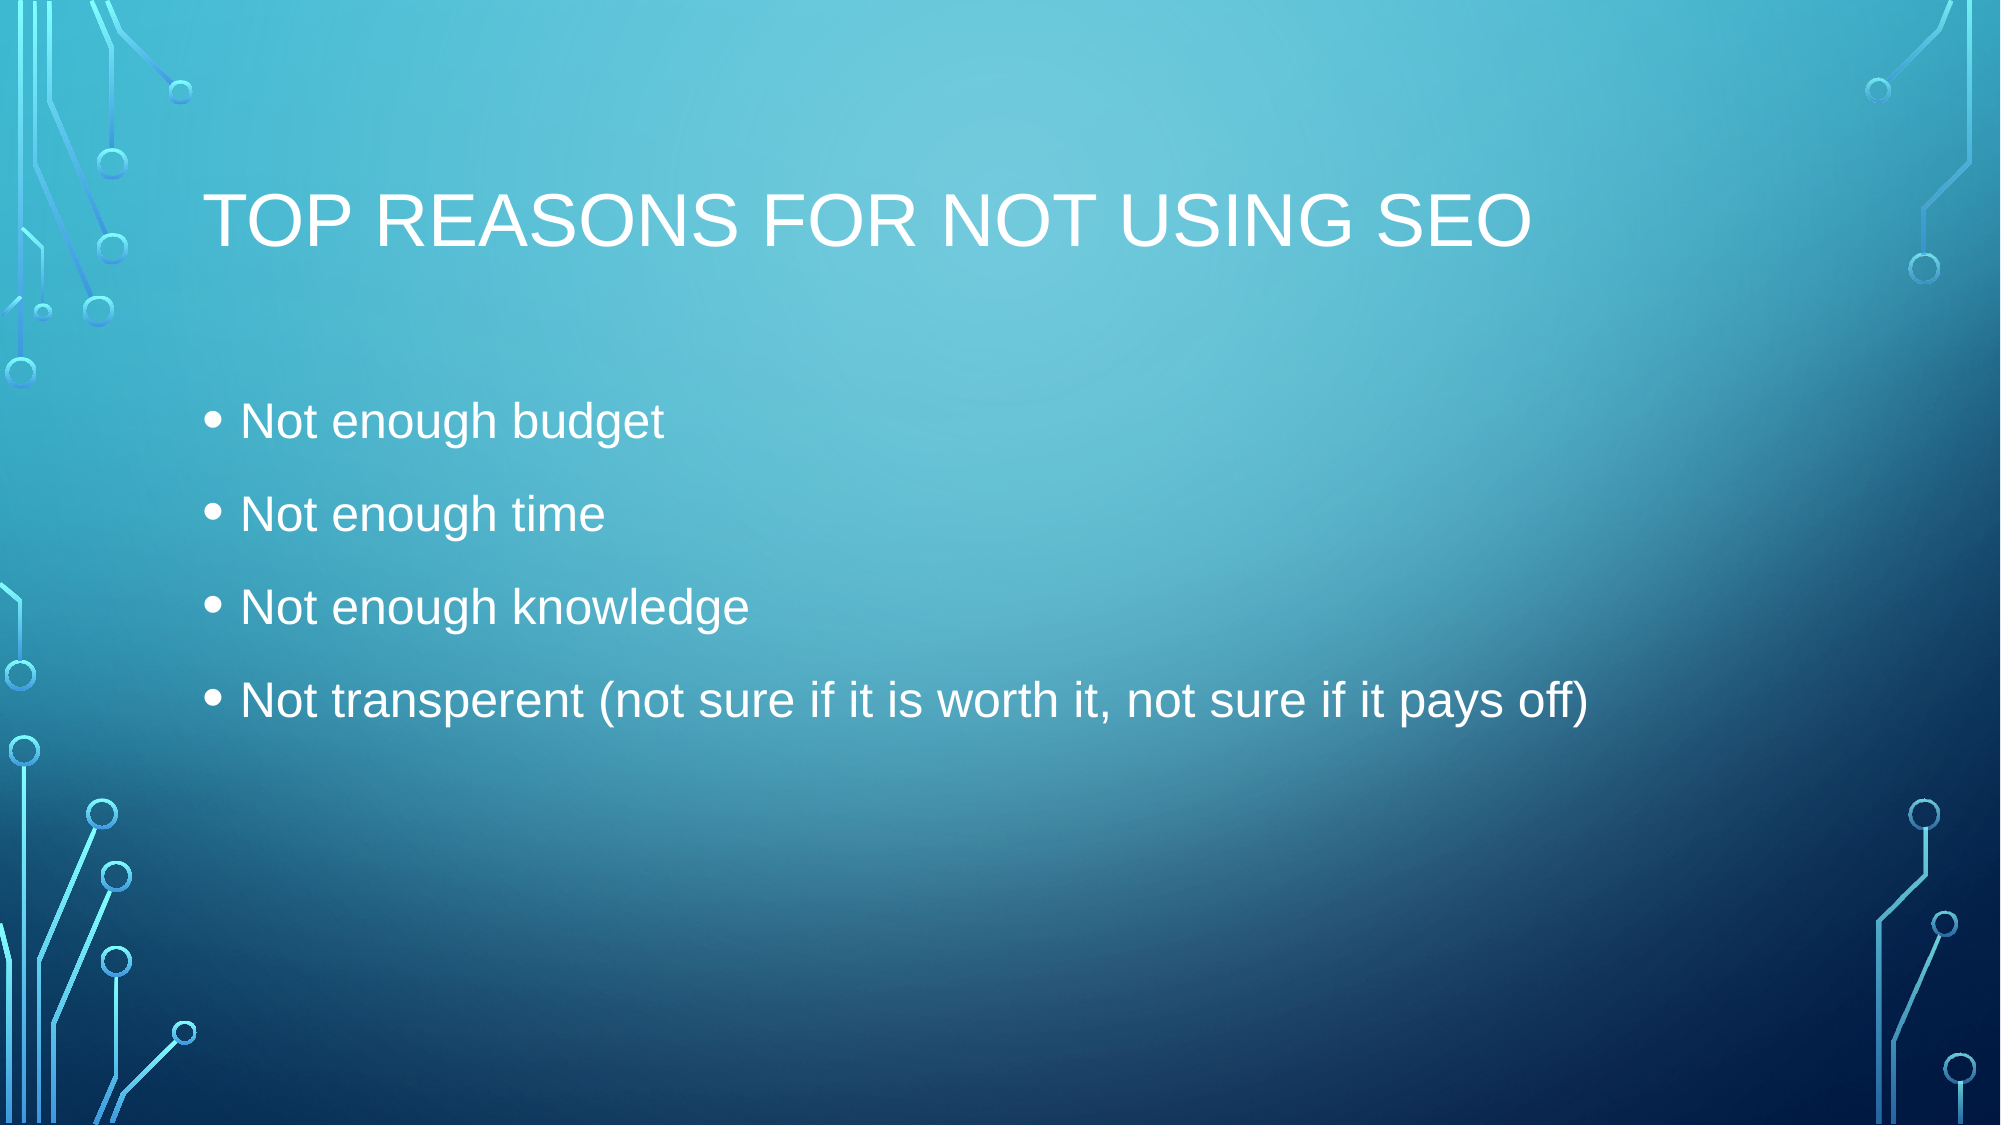

# Top Reasons for not using seo
Not enough budget
Not enough time
Not enough knowledge
Not transperent (not sure if it is worth it, not sure if it pays off)